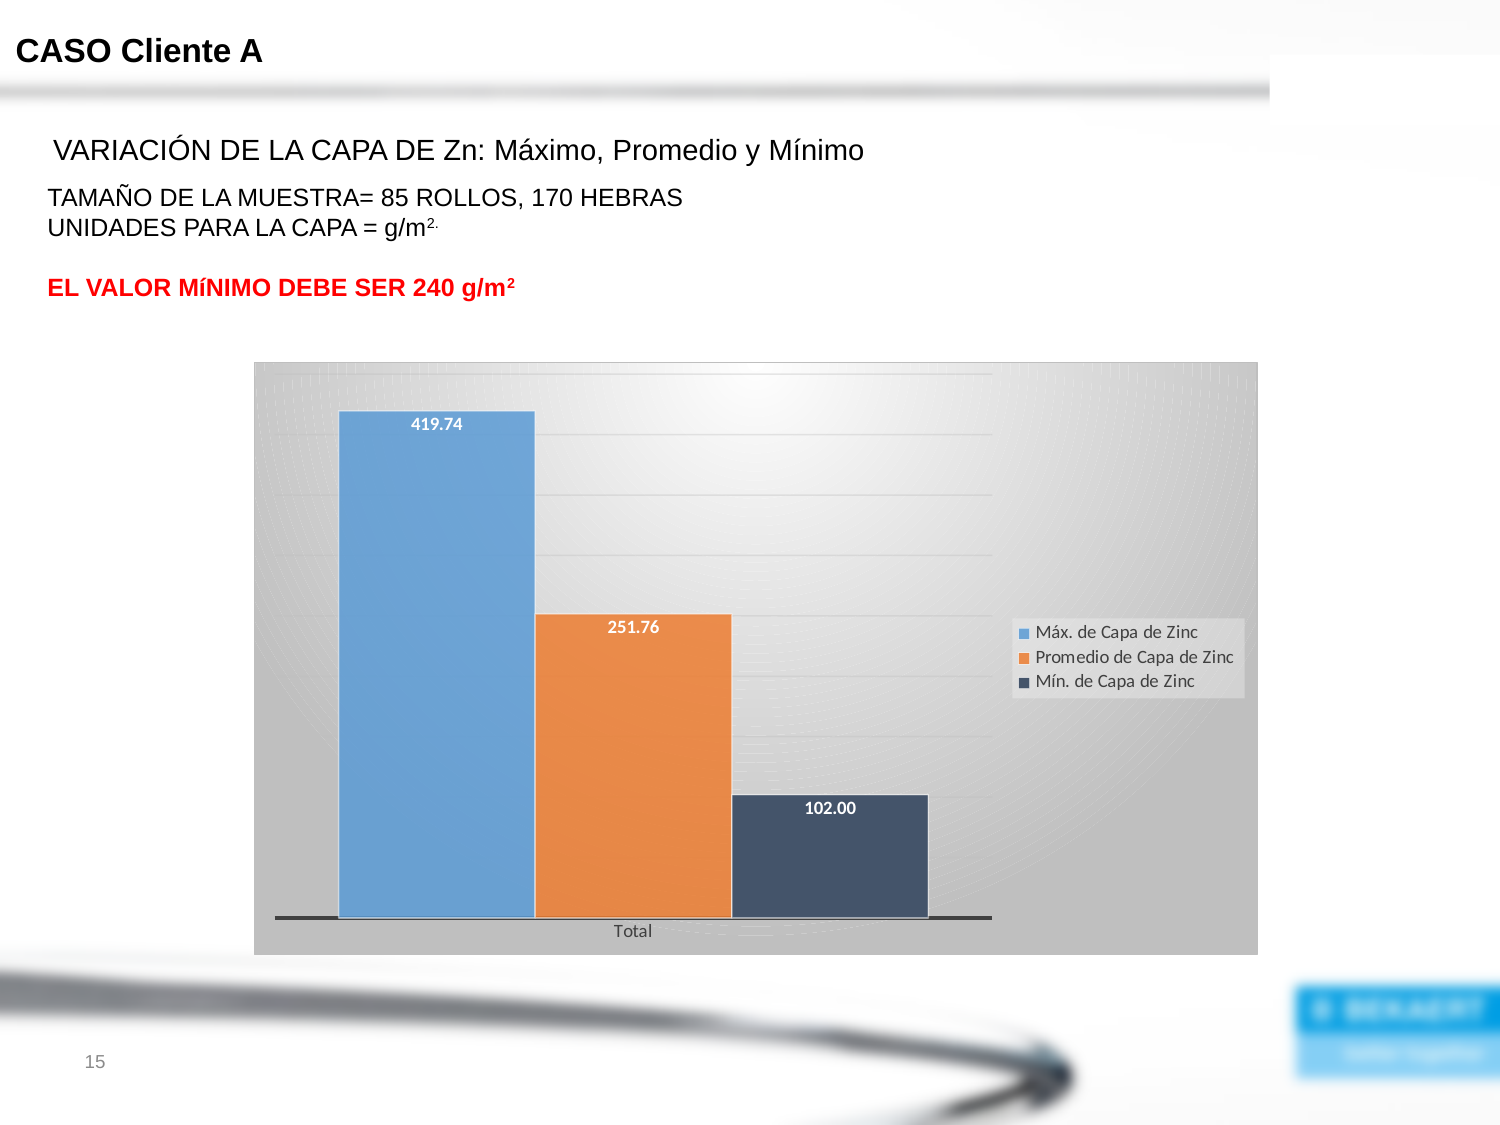

CASO Cliente A
VARIACIÓN DE LA CAPA DE Zn: Máximo, Promedio y Mínimo
TAMAÑO DE LA MUESTRA= 85 ROLLOS, 170 HEBRAS
UNIDADES PARA LA CAPA = g/m2.

EL VALOR MíNIMO DEBE SER 240 g/m2

### Chart

| Category | Máx. de Capa de Zinc  | Promedio de Capa de Zinc  | Mín. de Capa de Zinc  |
|---|---|---|---|
| Total | 419.7401005025121 | 251.76083890717655 | 102.0 |